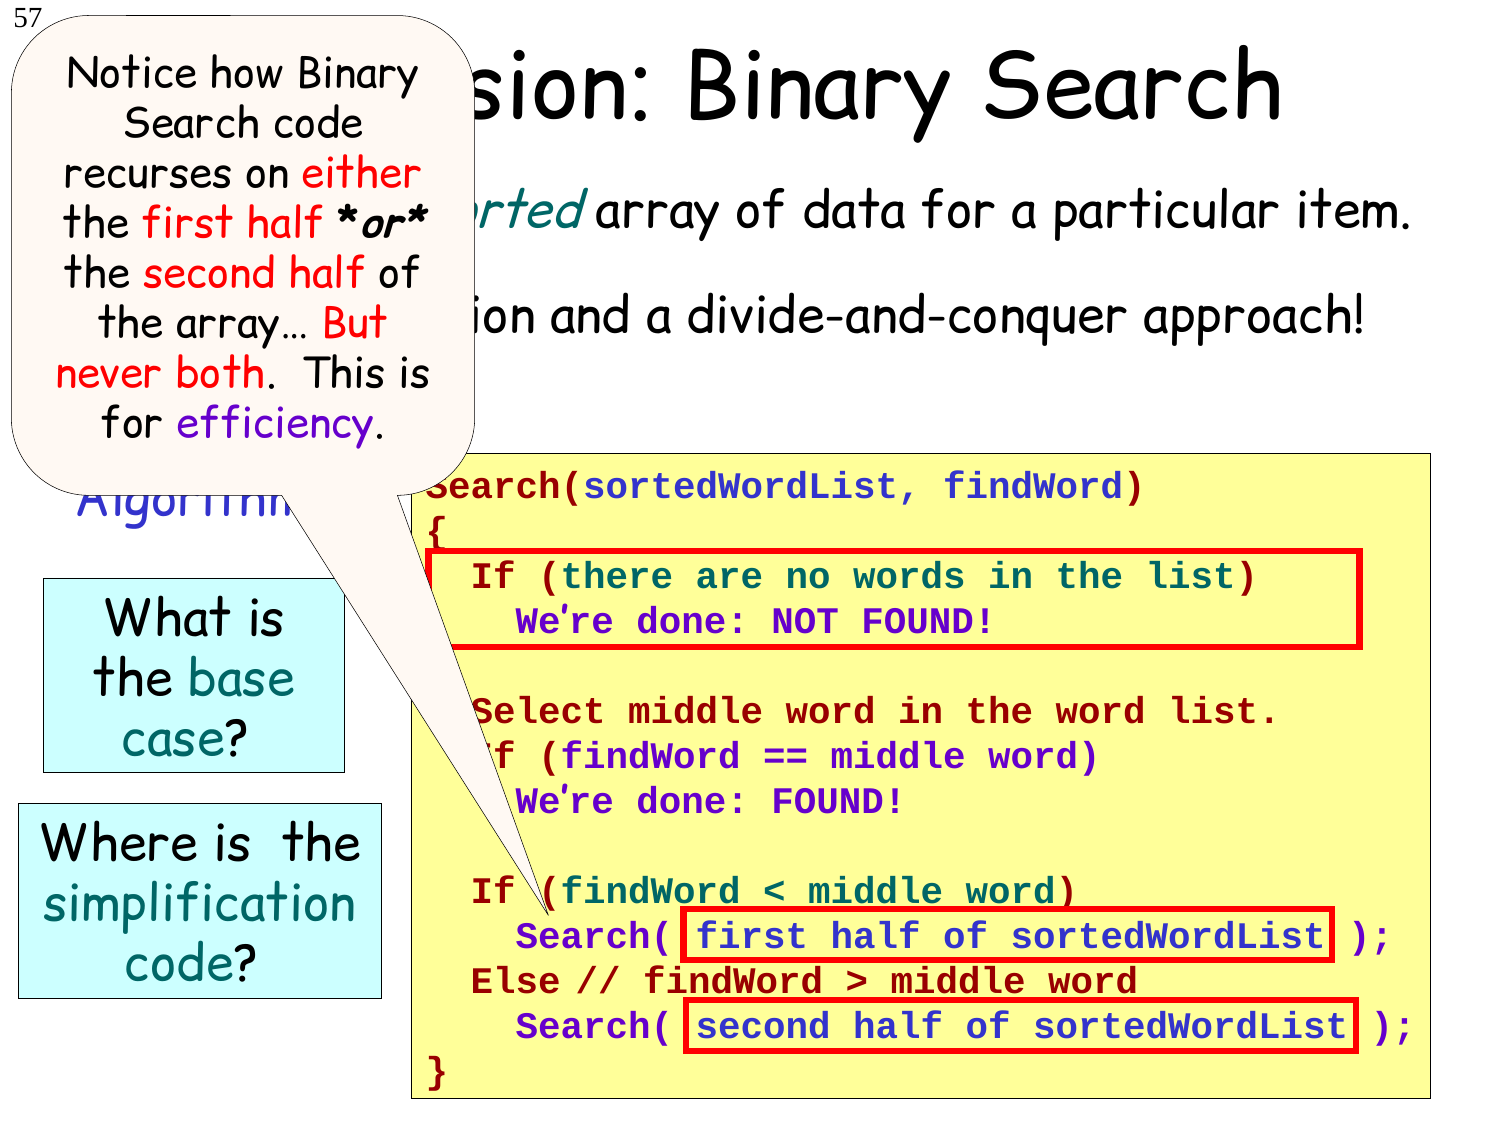

# Recursion: Binary Search
57
Notice how Binary Search code recurses on either the first half *or* the second half of the array… But never both.  This is for efficiency.
Goal: Search a sorted array of data for a particular item.
Idea: Use recursion and a divide-and-conquer approach!
Search(sortedWordList, findWord)
{
  If (there are no words in the list)
    We’re done: NOT FOUND!

  Select middle word in the word list.
  If (findWord == middle word)
    We’re done: FOUND!

  If (findWord < middle word)
    Search( first half of sortedWordList );
  Else	// findWord > middle word
    Search( second half of sortedWordList );
}
Algorithm:

What is the base case?
Where is  the simplification code?